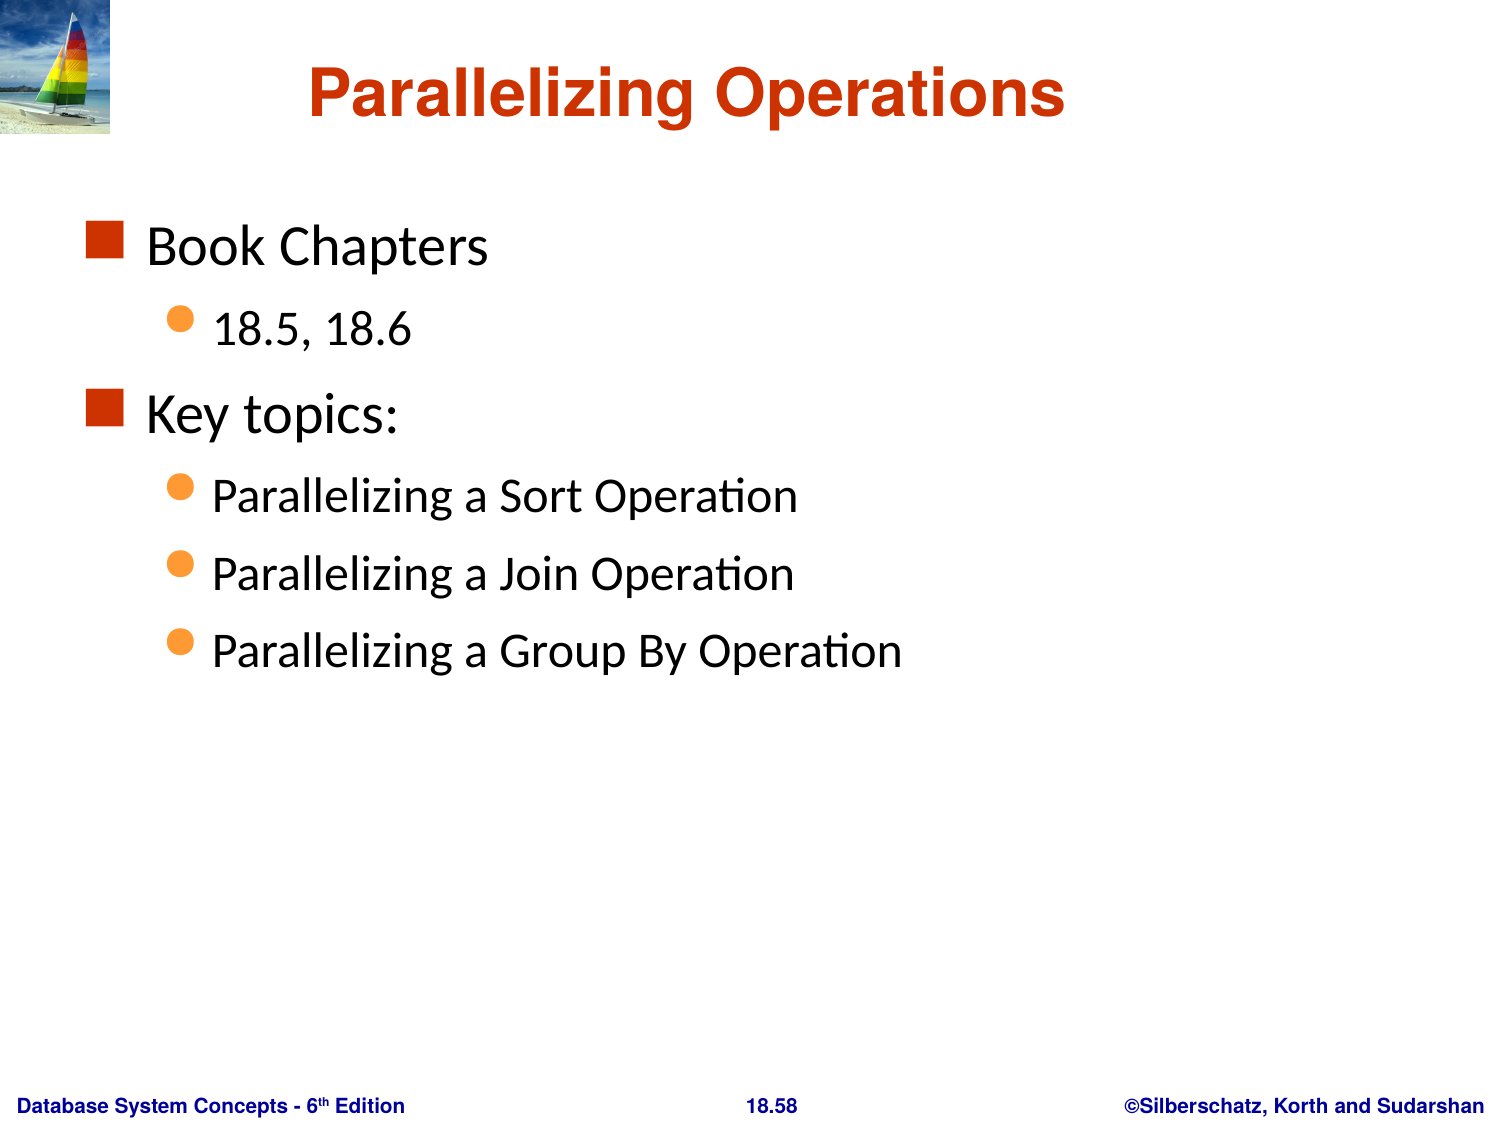

# Parallelizing Operations
Book Chapters
18.5, 18.6
Key topics:
Parallelizing a Sort Operation
Parallelizing a Join Operation
Parallelizing a Group By Operation